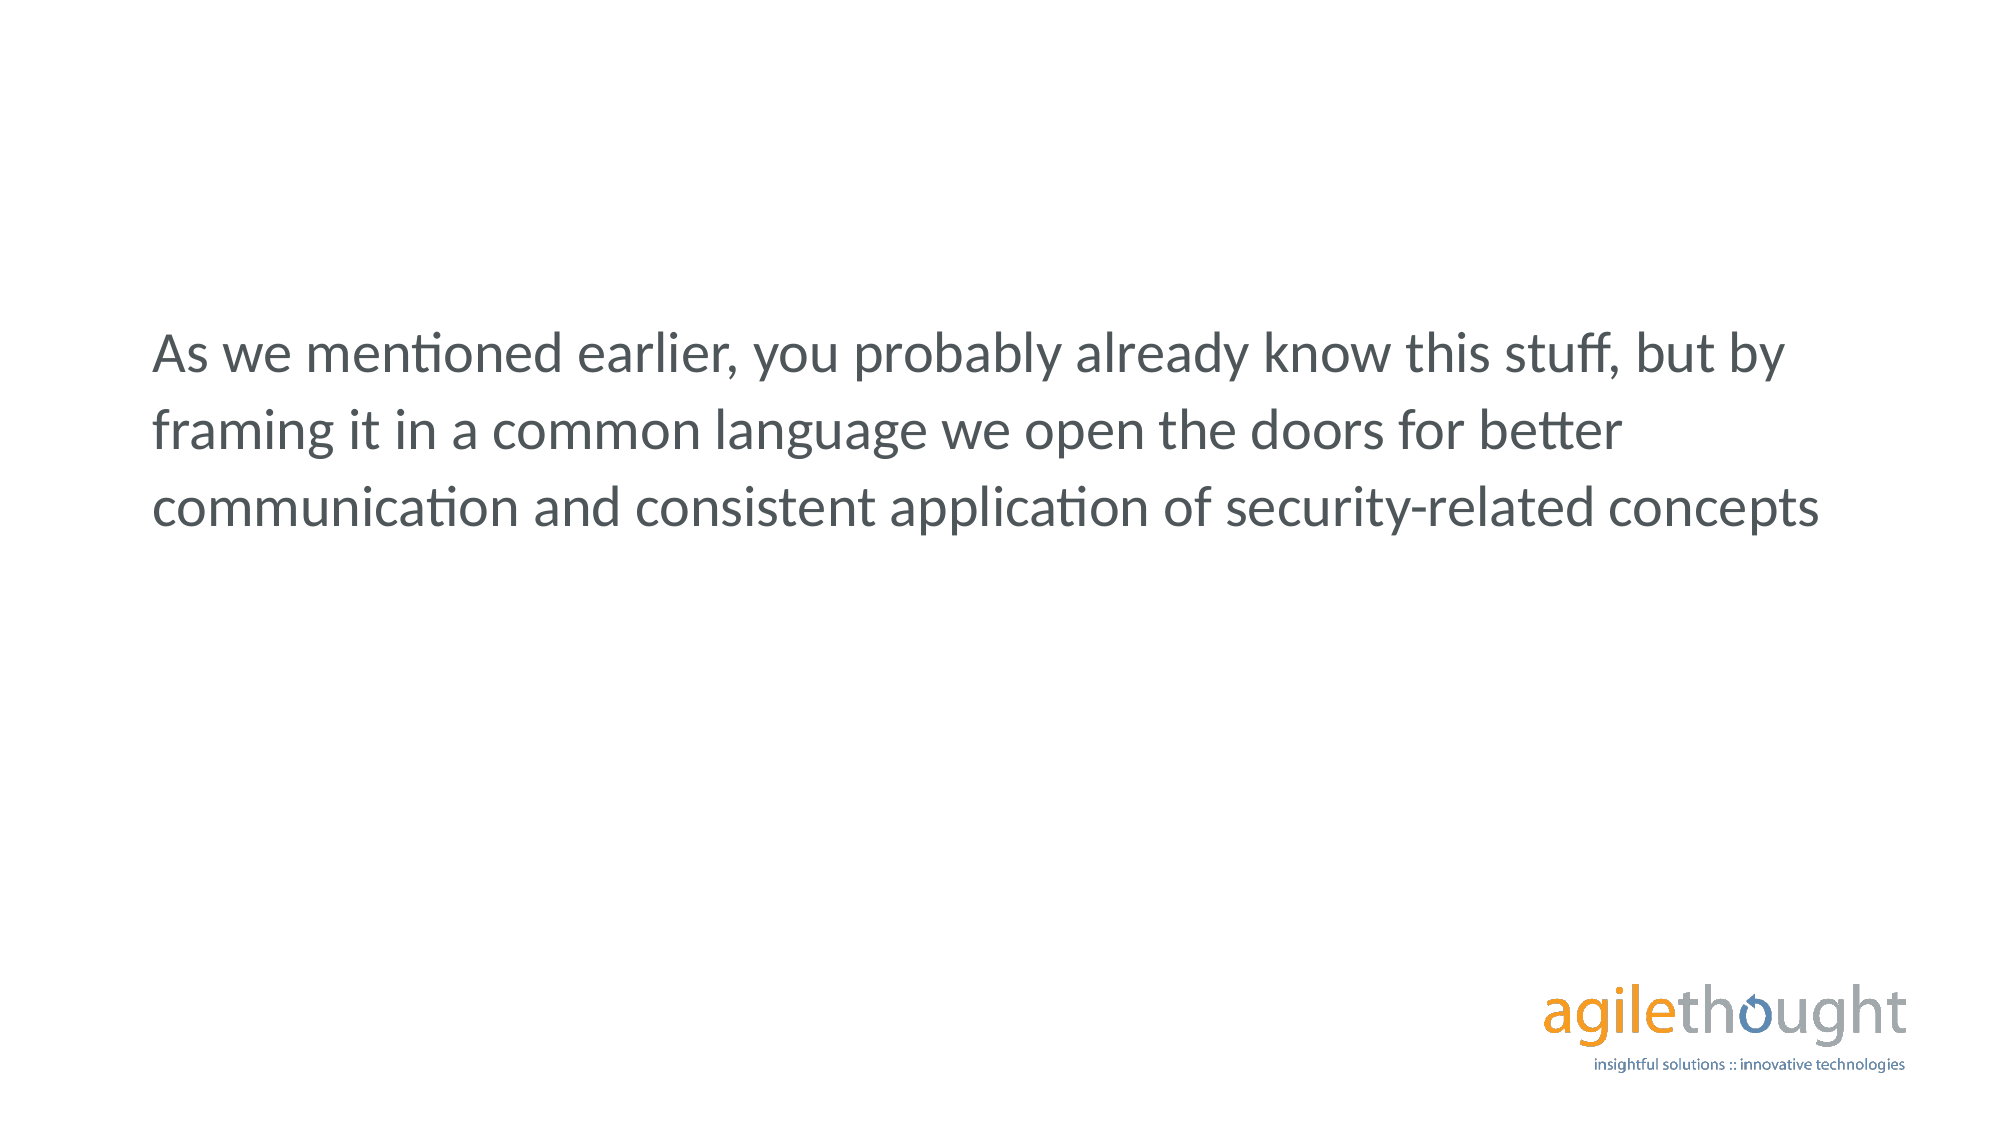

#
As we mentioned earlier, you probably already know this stuff, but by framing it in a common language we open the doors for better communication and consistent application of security-related concepts